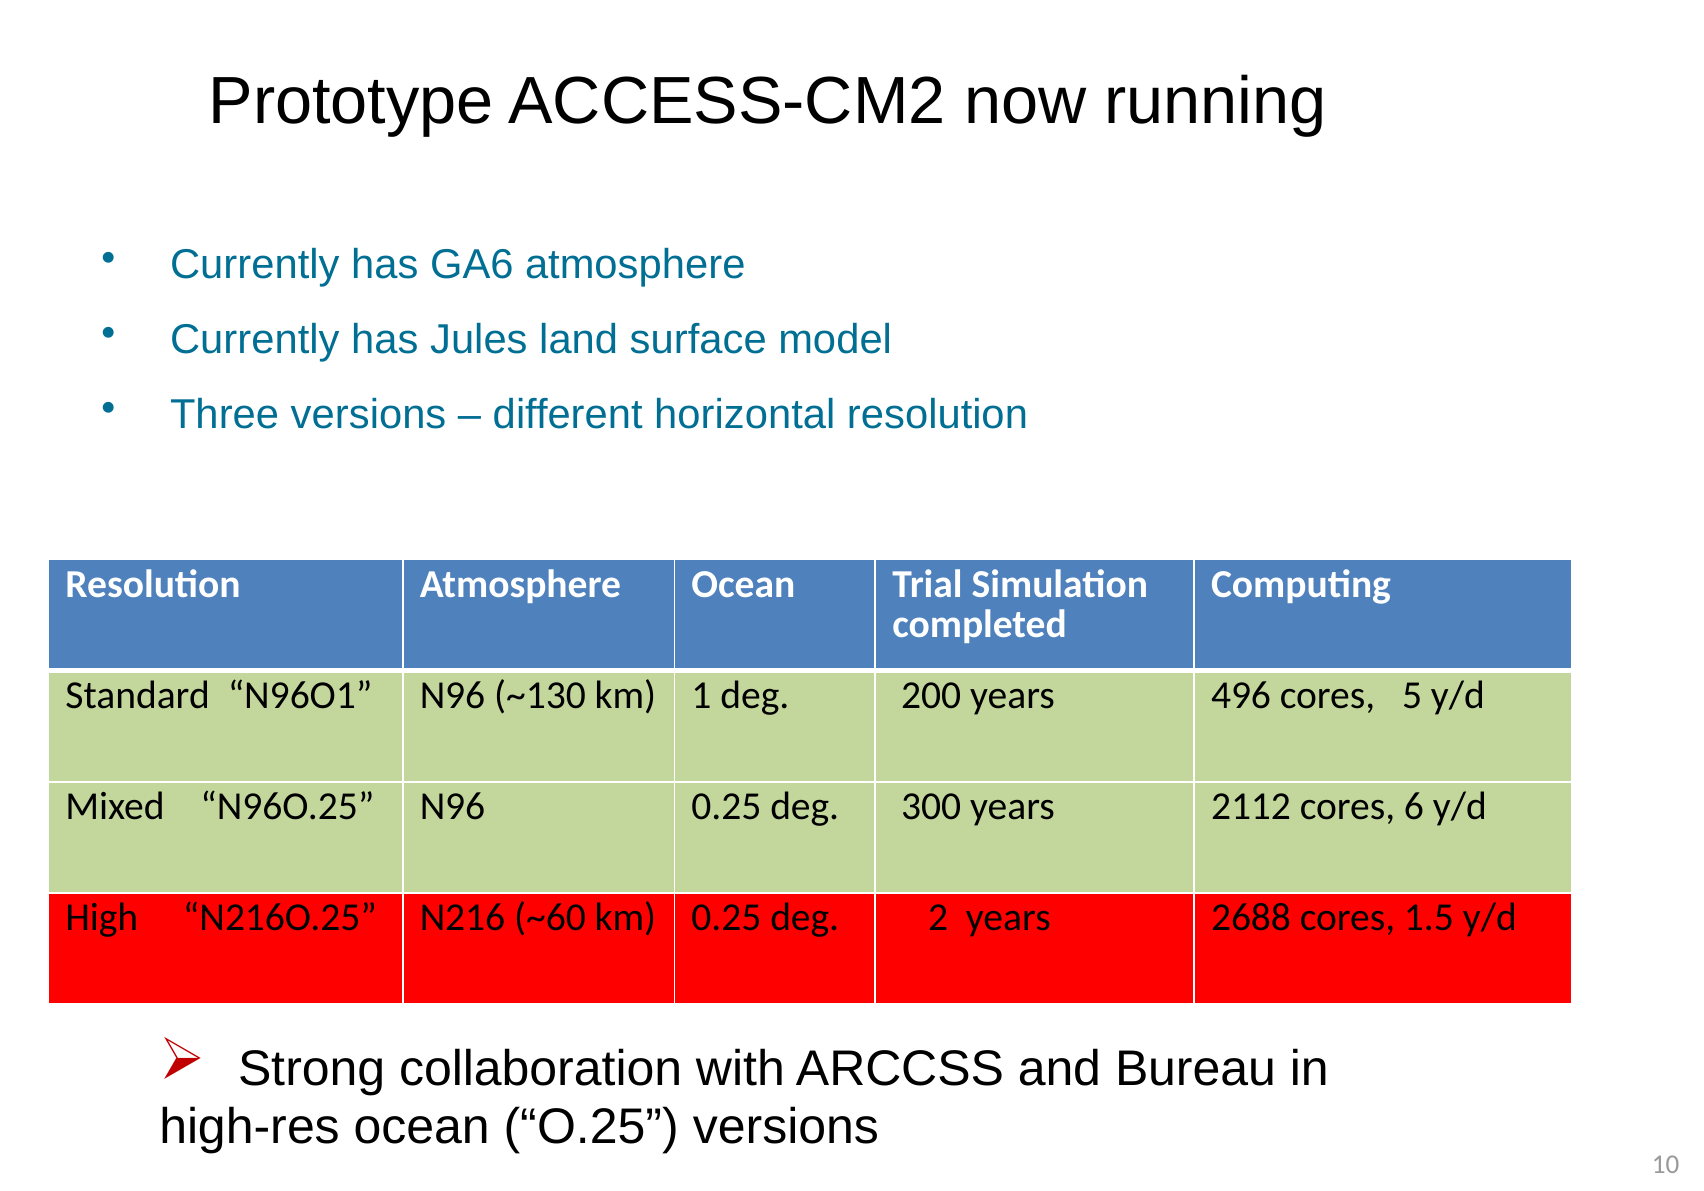

Prototype ACCESS-CM2 now running
Currently has GA6 atmosphere
Currently has Jules land surface model
Three versions – different horizontal resolution
| Resolution | Atmosphere | Ocean | Trial Simulation completed | Computing |
| --- | --- | --- | --- | --- |
| Standard “N96O1” | N96 (~130 km) | 1 deg. | 200 years | 496 cores, 5 y/d |
| Mixed “N96O.25” | N96 | 0.25 deg. | 300 years | 2112 cores, 6 y/d |
| High “N216O.25” | N216 (~60 km) | 0.25 deg. | 2 years | 2688 cores, 1.5 y/d |
  Strong collaboration with ARCCSS and Bureau in 	high-res ocean (“O.25”) versions
10